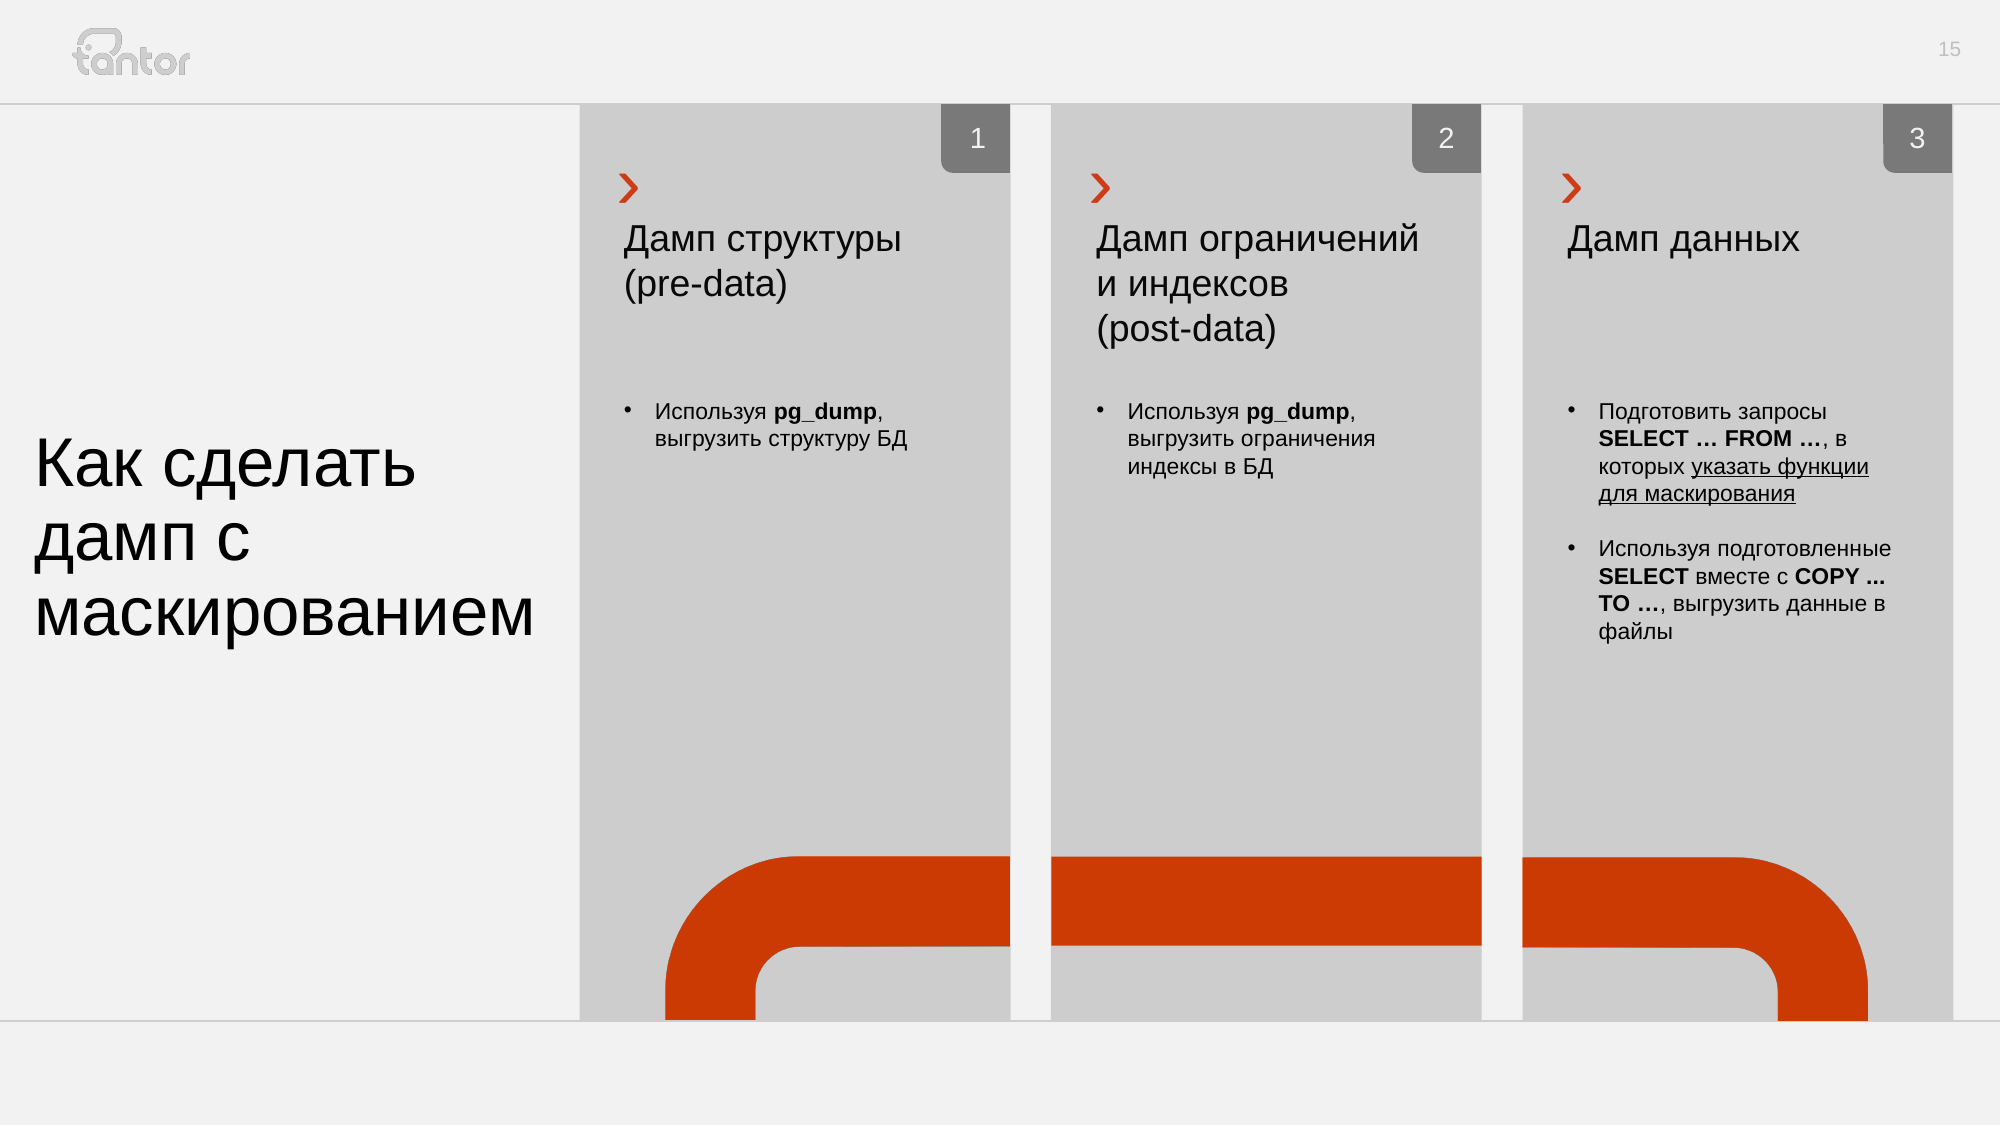

Дамп структуры
(pre-data)
Дамп ограничений и индексов
(post-data)

Дамп данных

Используя pg_dump, выгрузить структуру БД
Используя pg_dump, выгрузить ограничения индексы в БД
Подготовить запросы SELECT … FROM …, в которых указать функции для маскирования

Используя подготовленные SELECT вместе с COPY ...  TO …, выгрузить данные в файлы
# Как сделать дамп с маскированием